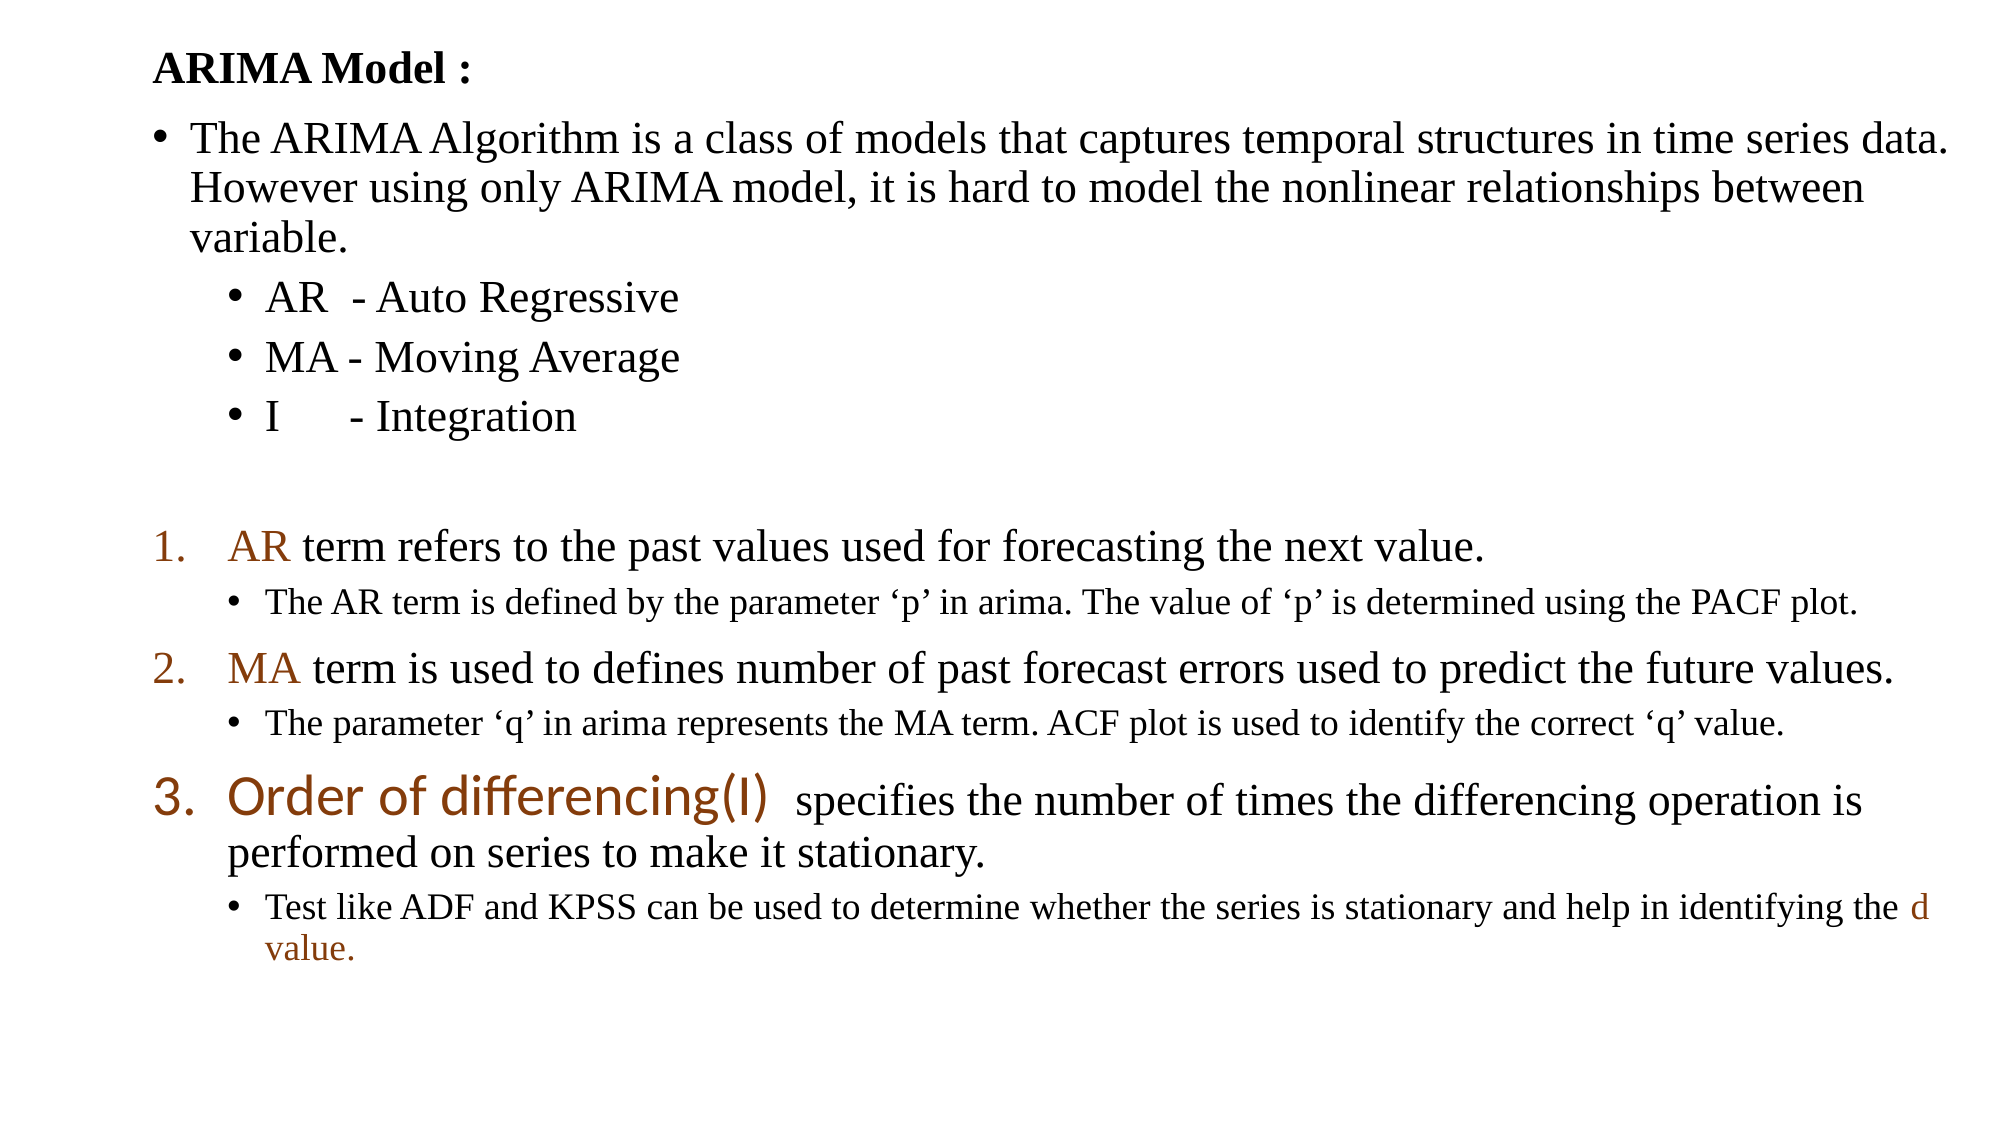

ARIMA Model :
The ARIMA Algorithm is a class of models that captures temporal structures in time series data. However using only ARIMA model, it is hard to model the nonlinear relationships between variable.
AR  - Auto Regressive
MA - Moving Average
I      - Integration

AR term refers to the past values used for forecasting the next value.
The AR term is defined by the parameter ‘p’ in arima. The value of ‘p’ is determined using the PACF plot.
MA term is used to defines number of past forecast errors used to predict the future values.
The parameter ‘q’ in arima represents the MA term. ACF plot is used to identify the correct ‘q’ value.
Order of differencing(I)  specifies the number of times the differencing operation is performed on series to make it stationary.
Test like ADF and KPSS can be used to determine whether the series is stationary and help in identifying the d value.